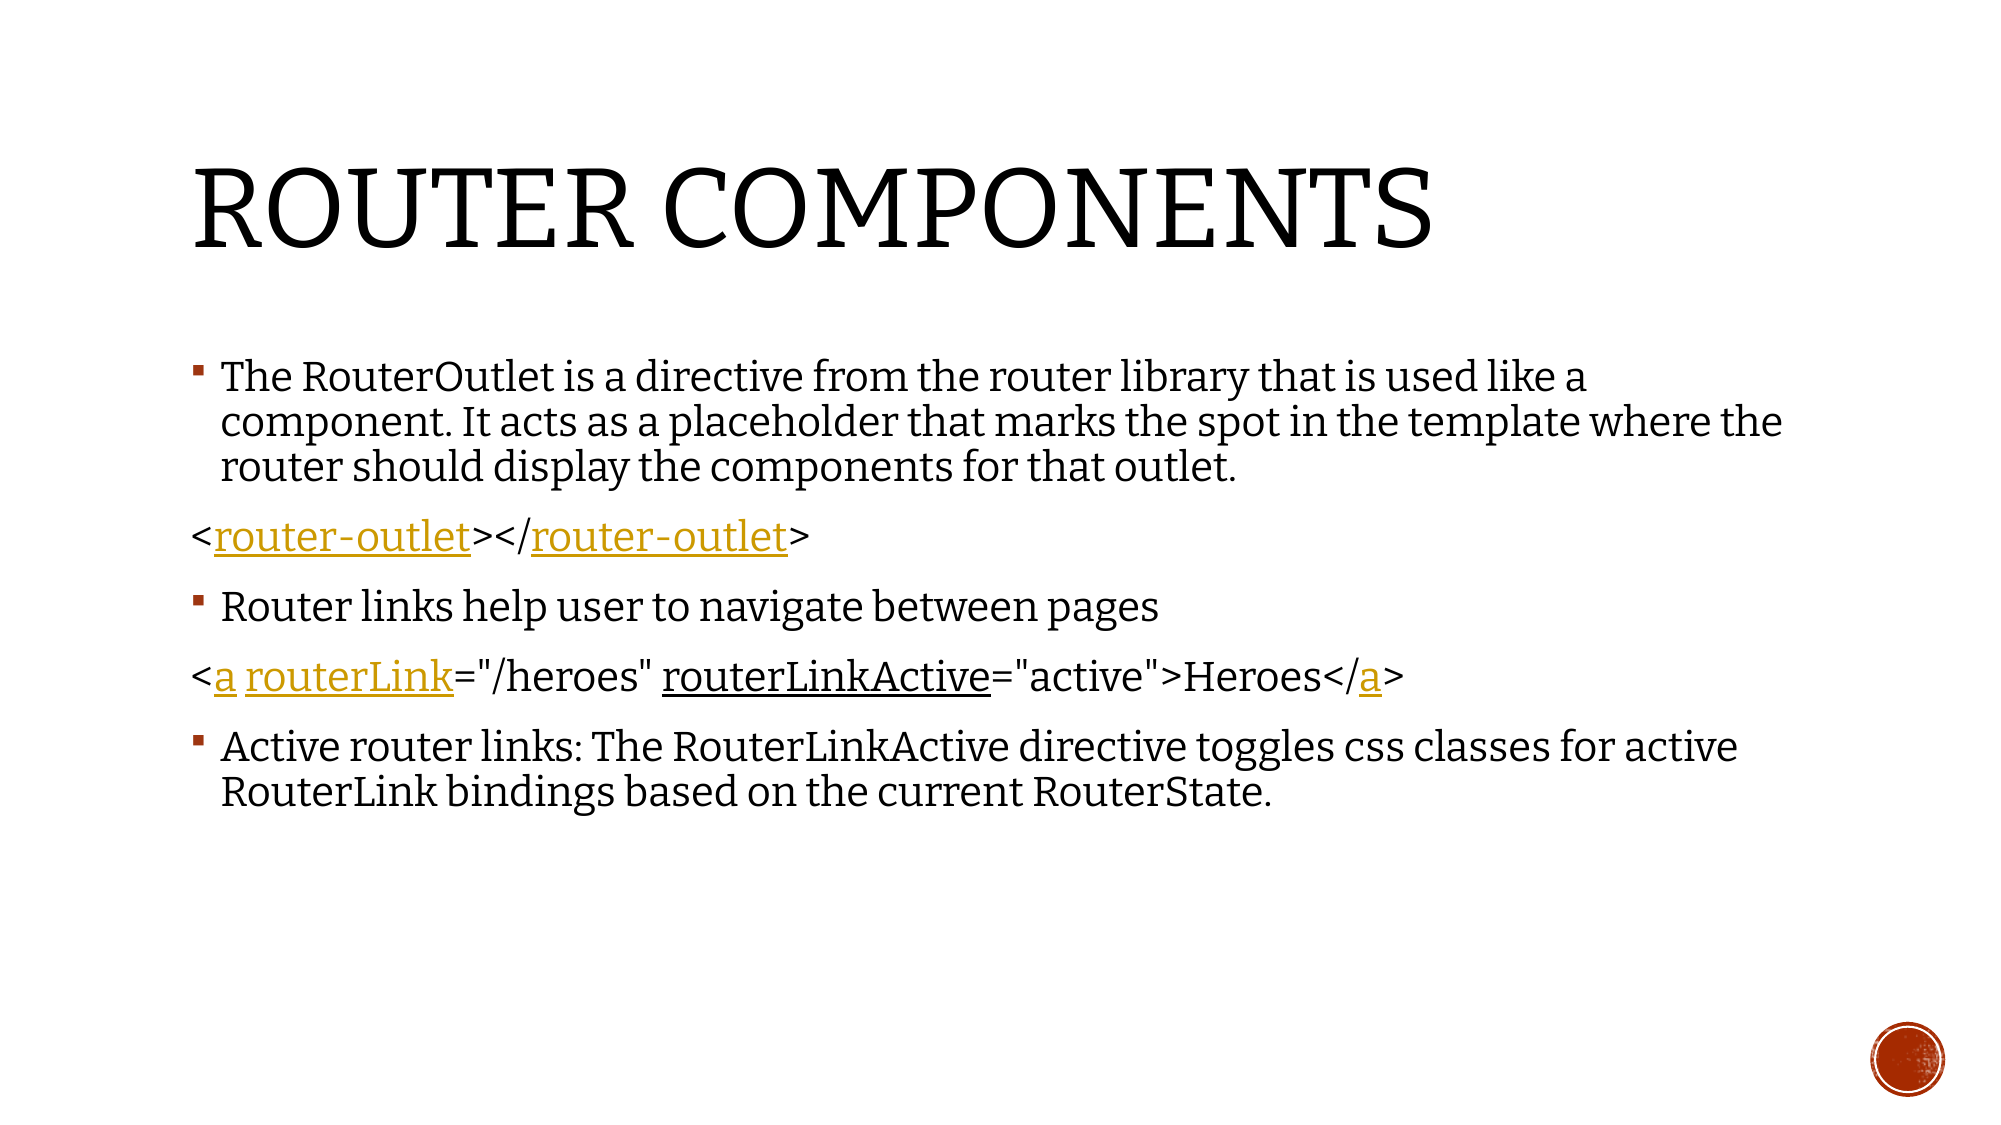

# Router components
The RouterOutlet is a directive from the router library that is used like a component. It acts as a placeholder that marks the spot in the template where the router should display the components for that outlet.
<router-outlet></router-outlet>
Router links help user to navigate between pages
<a routerLink="/heroes" routerLinkActive="active">Heroes</a>
Active router links: The RouterLinkActive directive toggles css classes for active RouterLink bindings based on the current RouterState.